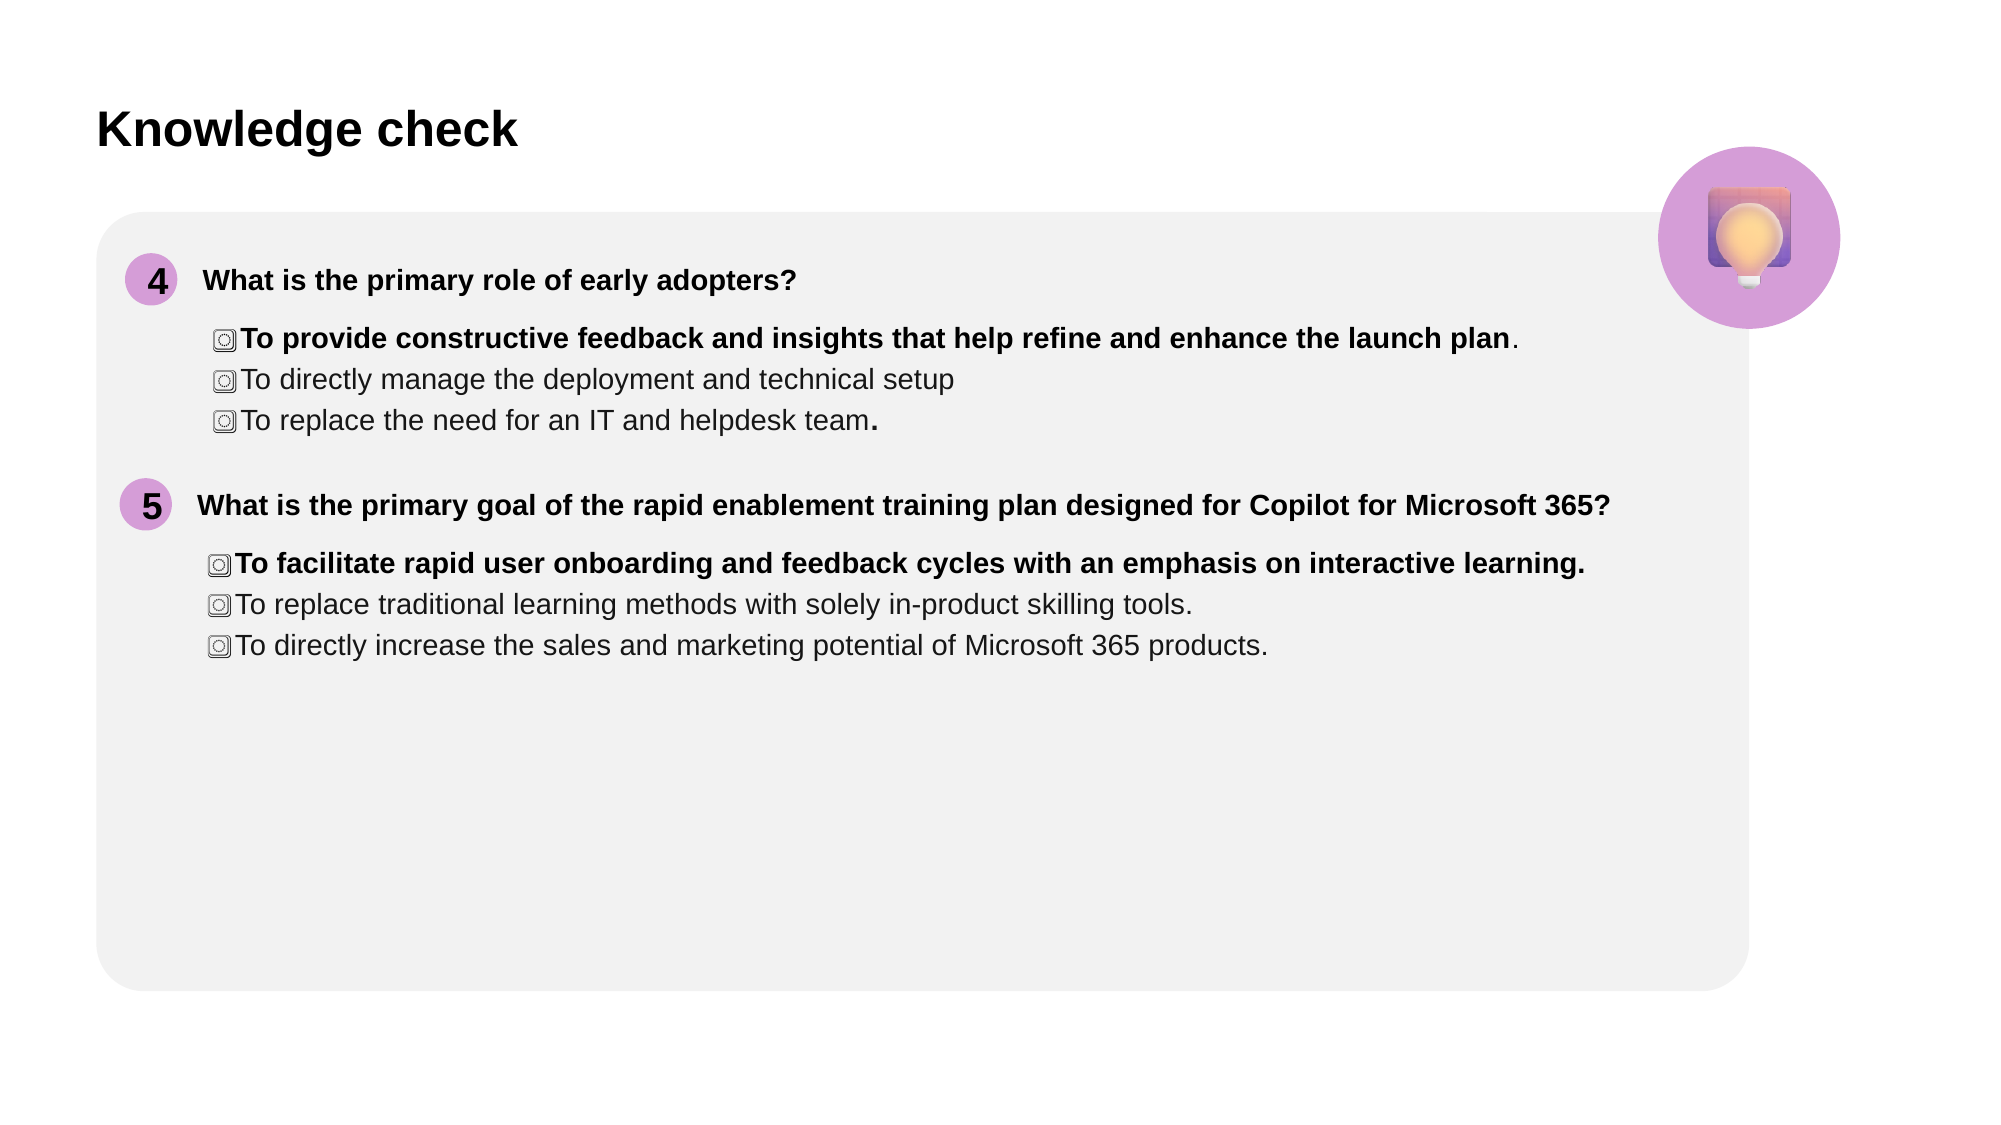

# Knowledge check
4
What is the primary role of early adopters?
To provide constructive feedback and insights that help refine and enhance the launch plan.
To directly manage the deployment and technical setup
To replace the need for an IT and helpdesk team.
5
What is the primary goal of the rapid enablement training plan designed for Copilot for Microsoft 365?
To facilitate rapid user onboarding and feedback cycles with an emphasis on interactive learning.
To replace traditional learning methods with solely in-product skilling tools.
To directly increase the sales and marketing potential of Microsoft 365 products.